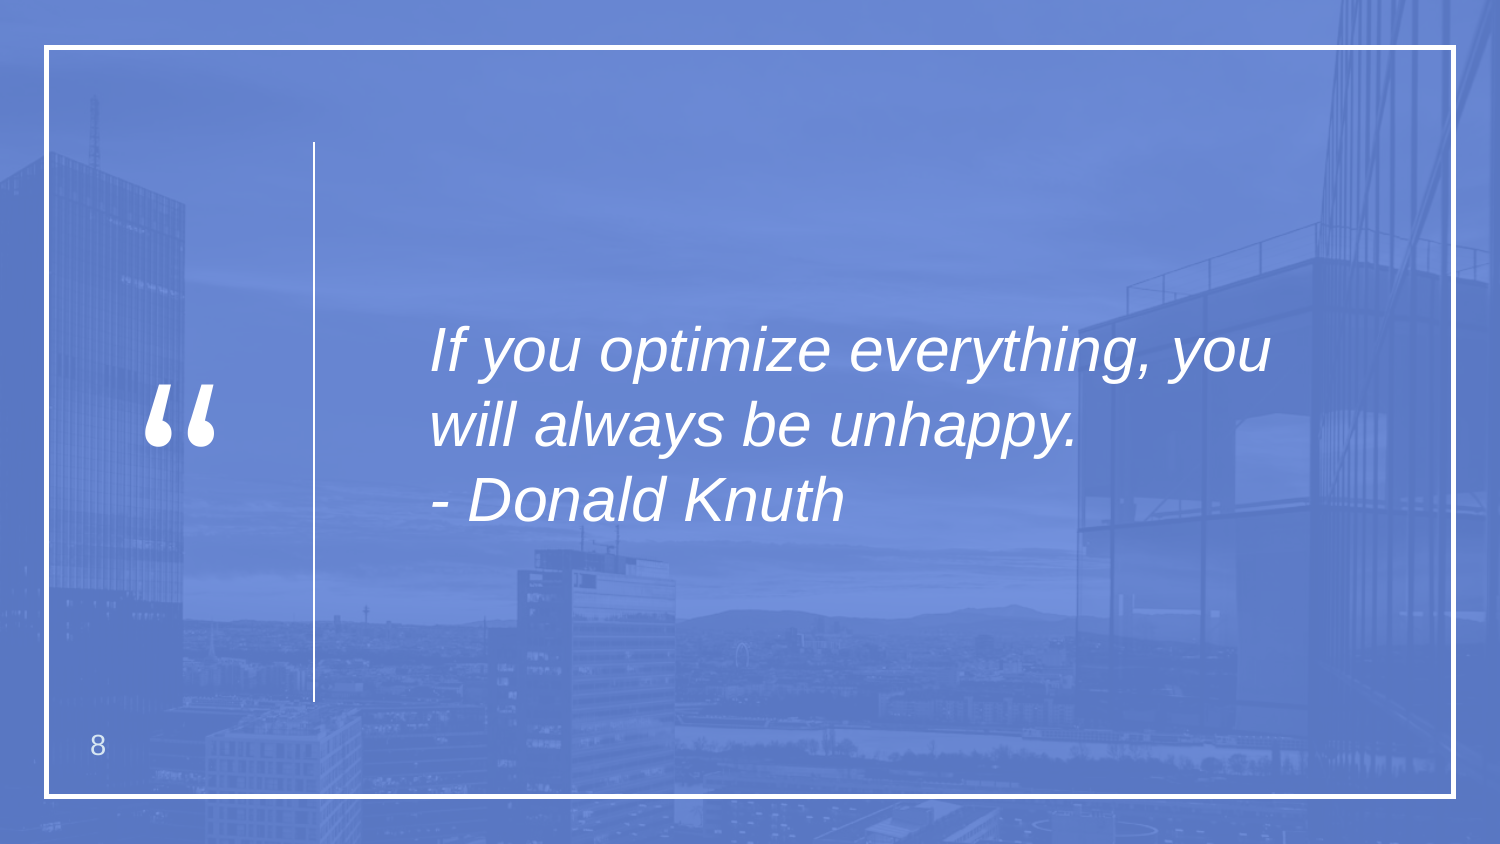

If you optimize everything, you will always be unhappy.
- Donald Knuth
8